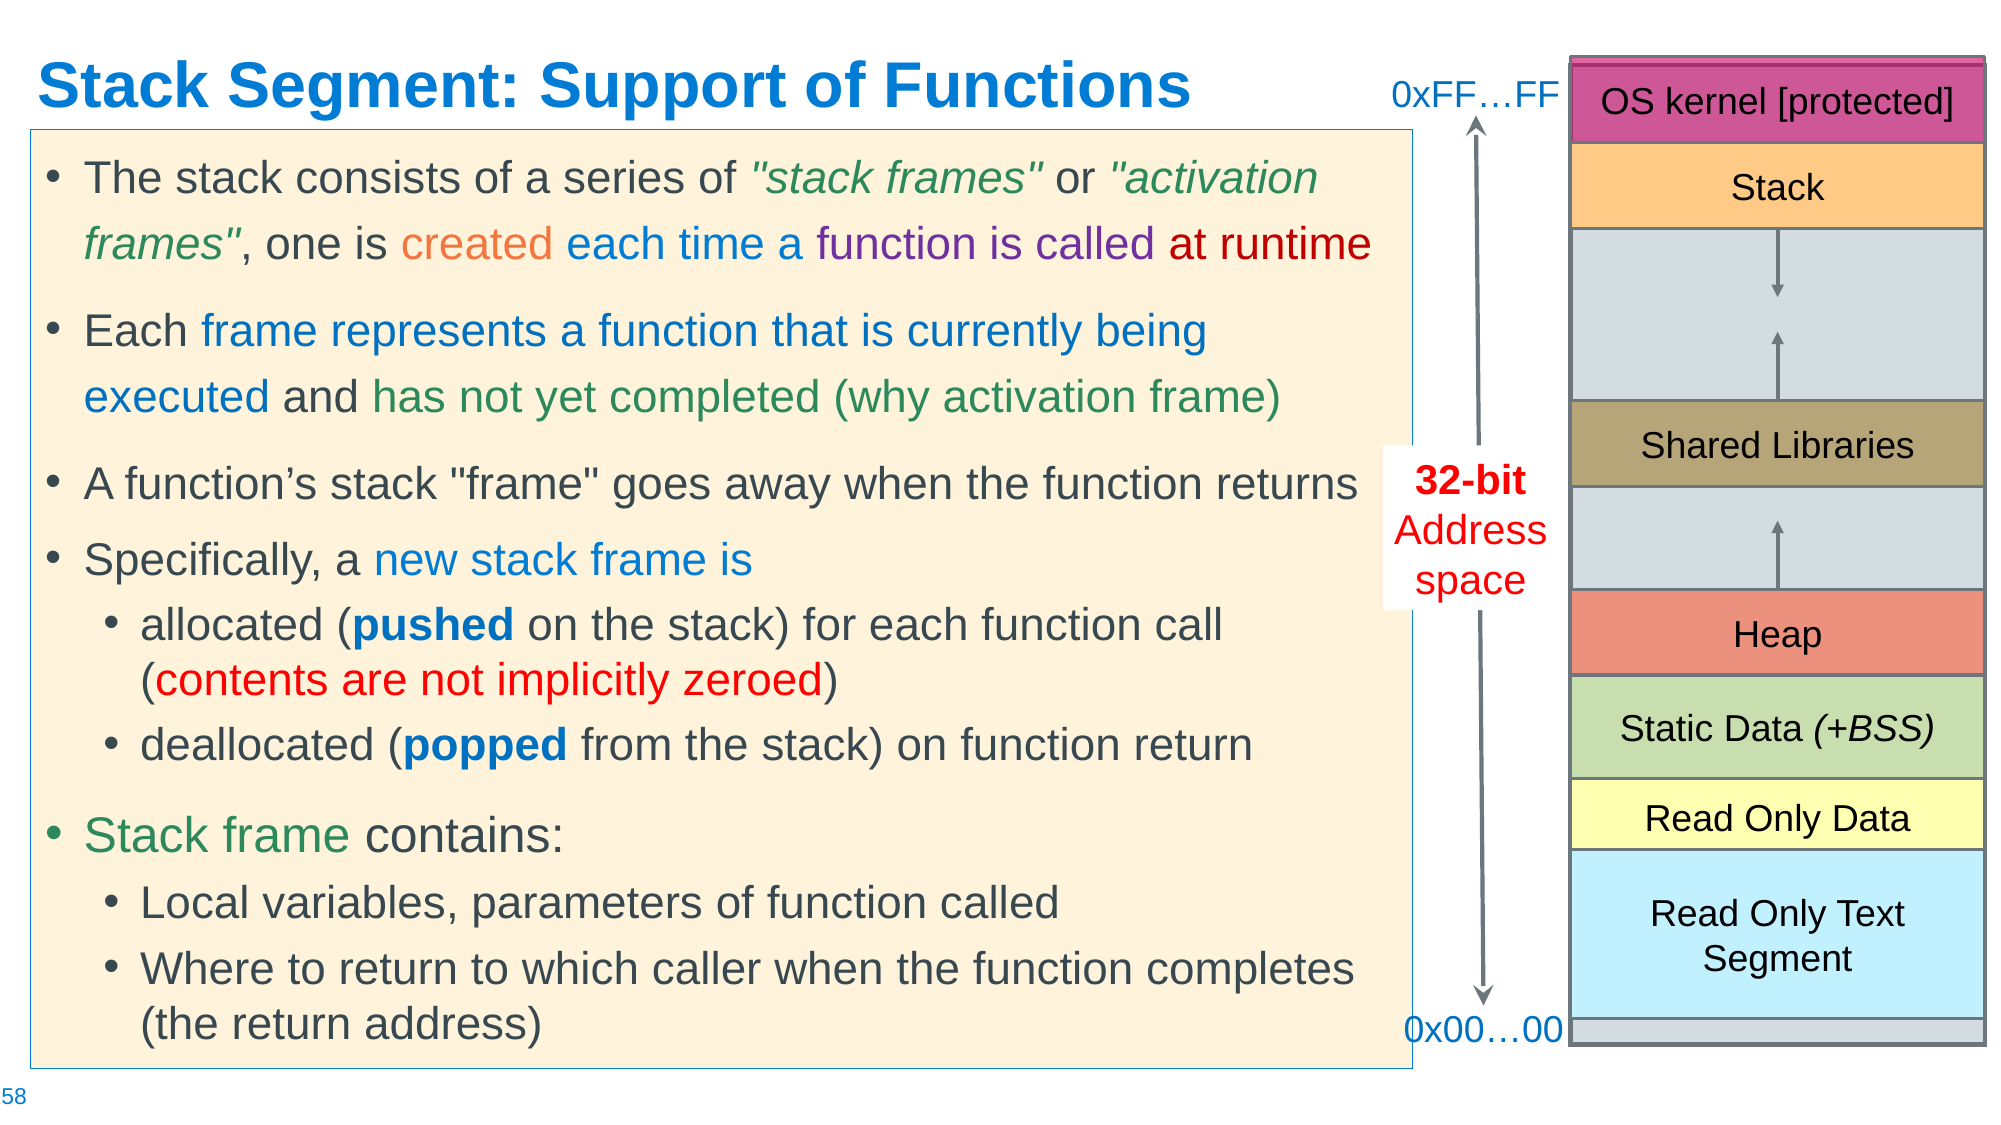

# Stack Segment: Support of Functions
OS kernel [protected]

Stack
Shared Libraries
Heap
Static Data (+BSS)
Read Only Data
0xFF…FF
32-bit Address space
0x00…00
The stack consists of a series of "stack frames" or "activation frames", one is created each time a function is called at runtime
Each frame represents a function that is currently being executed and has not yet completed (why activation frame)
A function’s stack "frame" goes away when the function returns
Specifically, a new stack frame is
allocated (pushed on the stack) for each function call (contents are not implicitly zeroed)
deallocated (popped from the stack) on function return
Stack frame contains:
Local variables, parameters of function called
Where to return to which caller when the function completes (the return address)

Read Only Text Segment